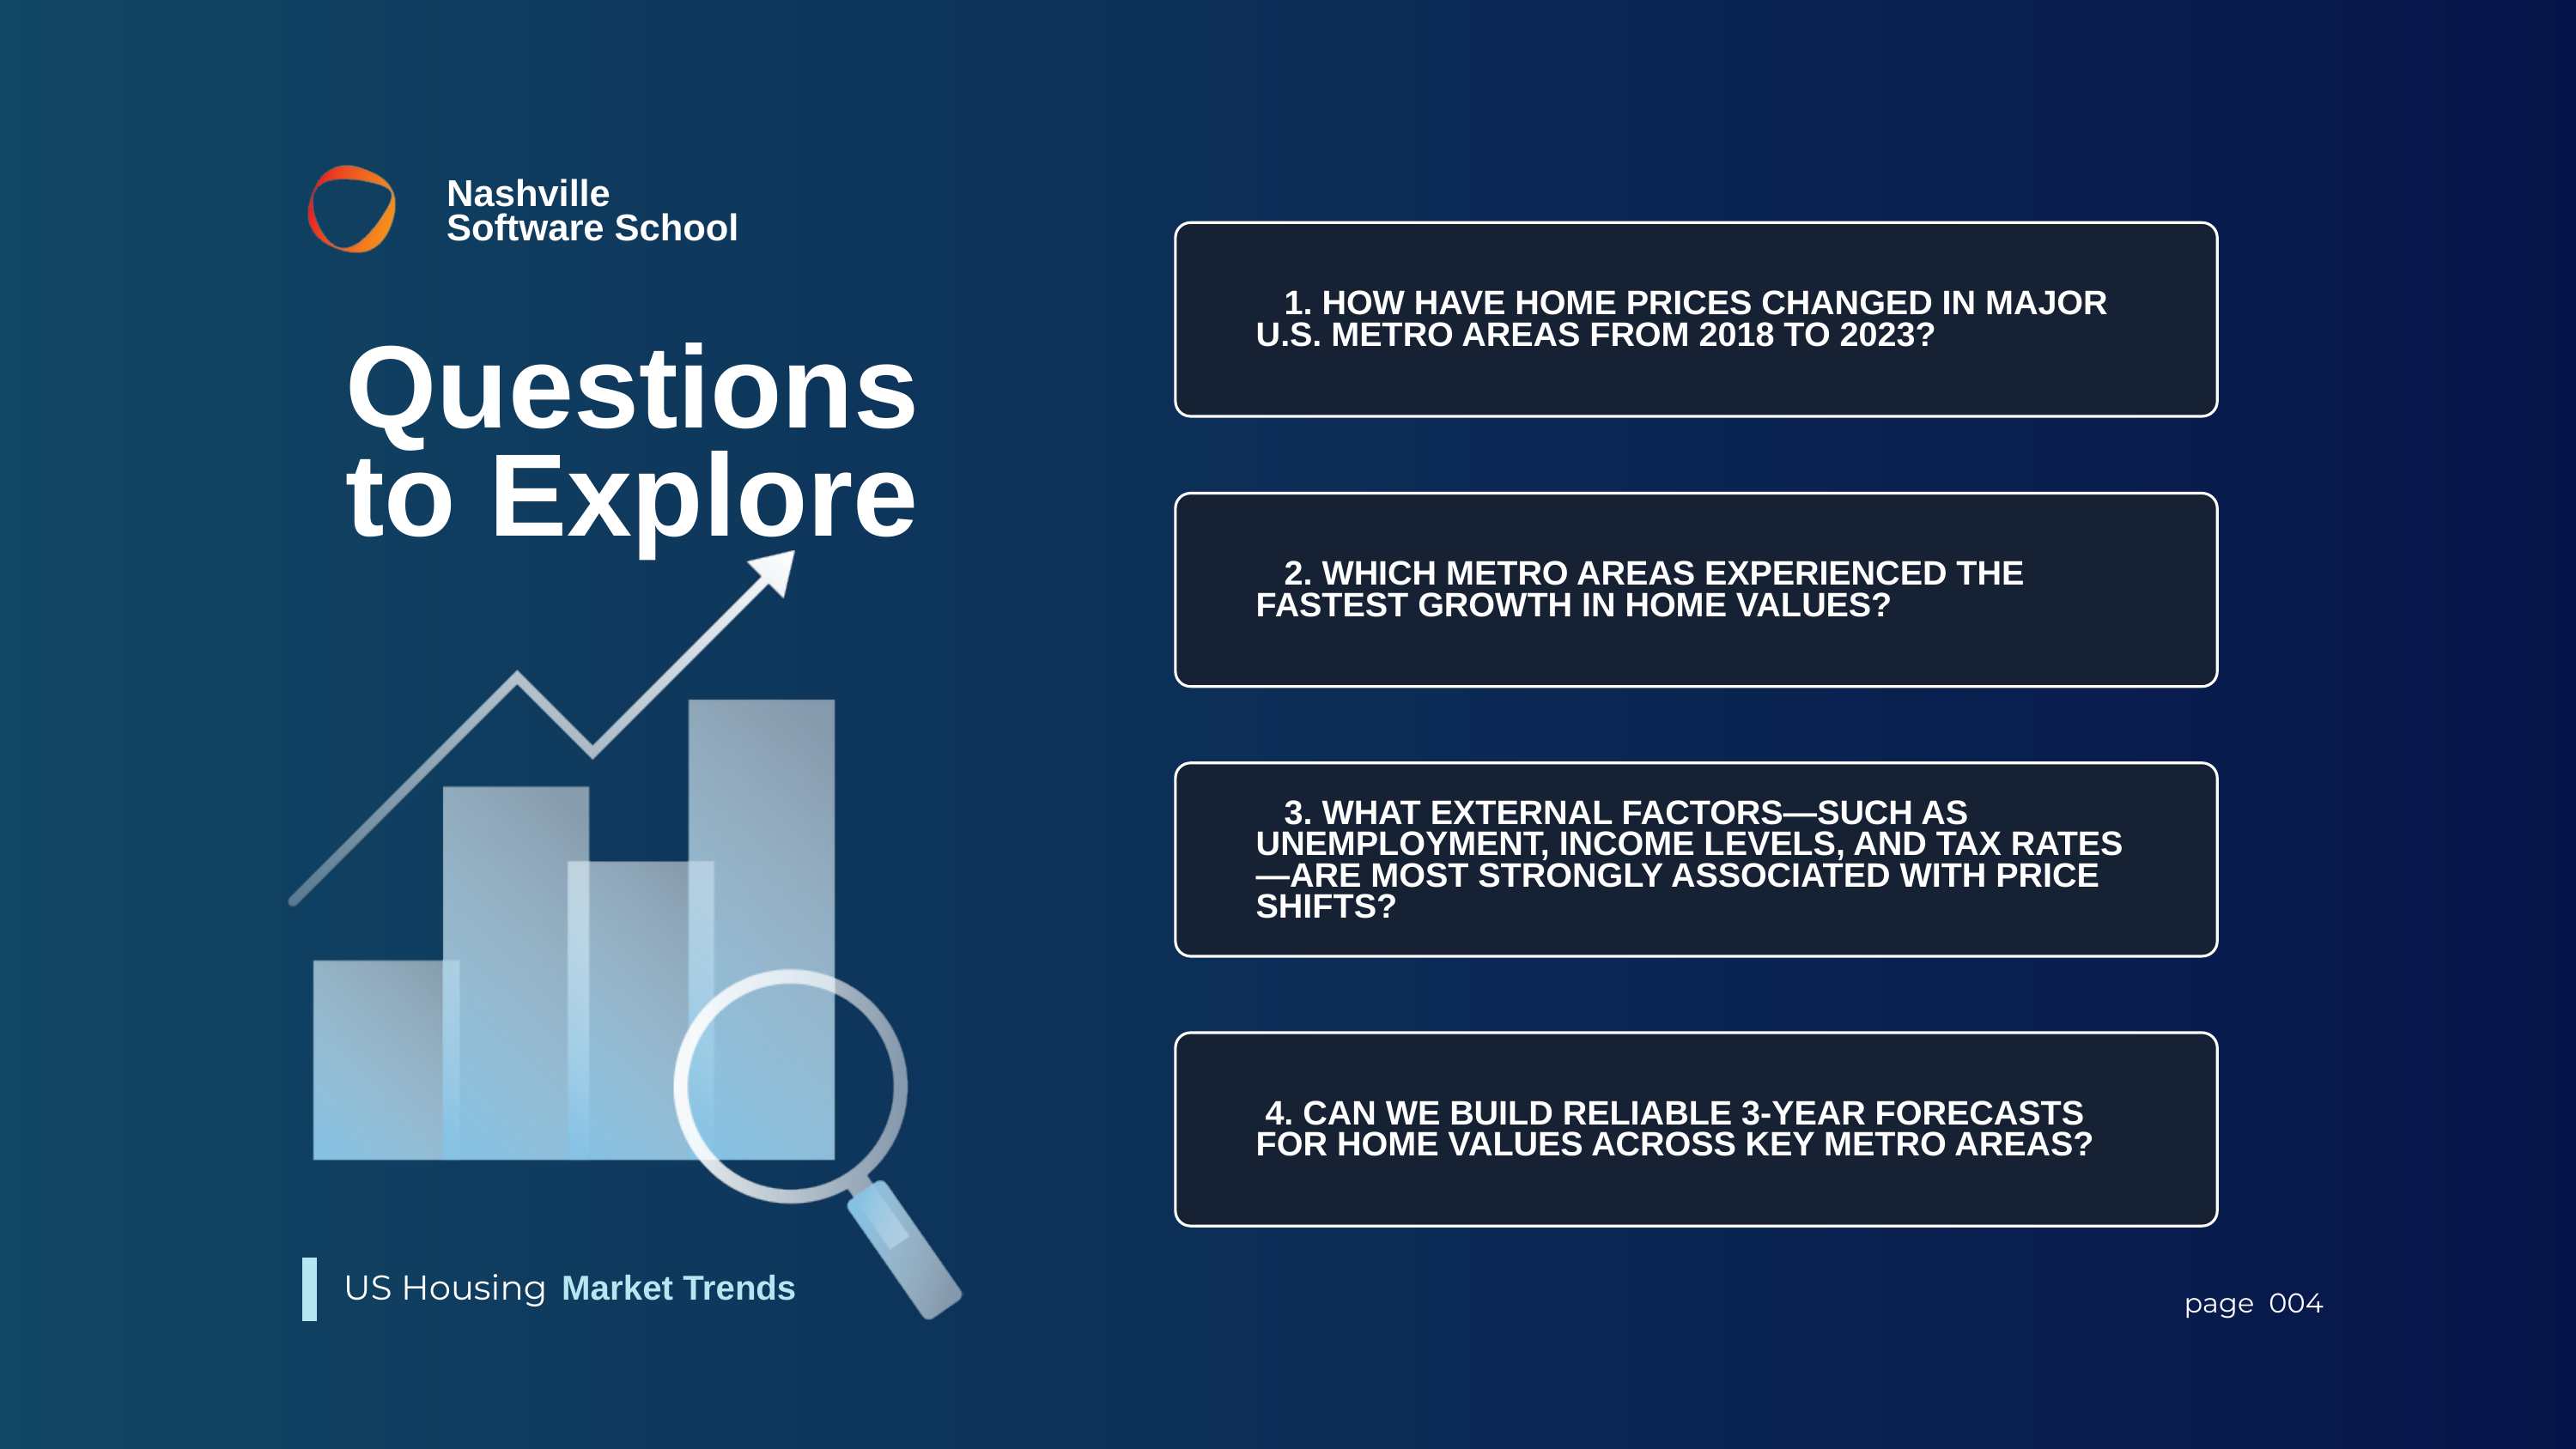

Nashville Software School

   1. HOW HAVE HOME PRICES CHANGED IN MAJOR U.S. METRO AREAS FROM 2018 TO 2023?
Questions to Explore

   2. WHICH METRO AREAS EXPERIENCED THE FASTEST GROWTH IN HOME VALUES?

   3. WHAT EXTERNAL FACTORS—SUCH AS UNEMPLOYMENT, INCOME LEVELS, AND TAX RATES—ARE MOST STRONGLY ASSOCIATED WITH PRICE SHIFTS?

 4. CAN WE BUILD RELIABLE 3-YEAR FORECASTS FOR HOME VALUES ACROSS KEY METRO AREAS?

Market Trends
US Housing
page  004